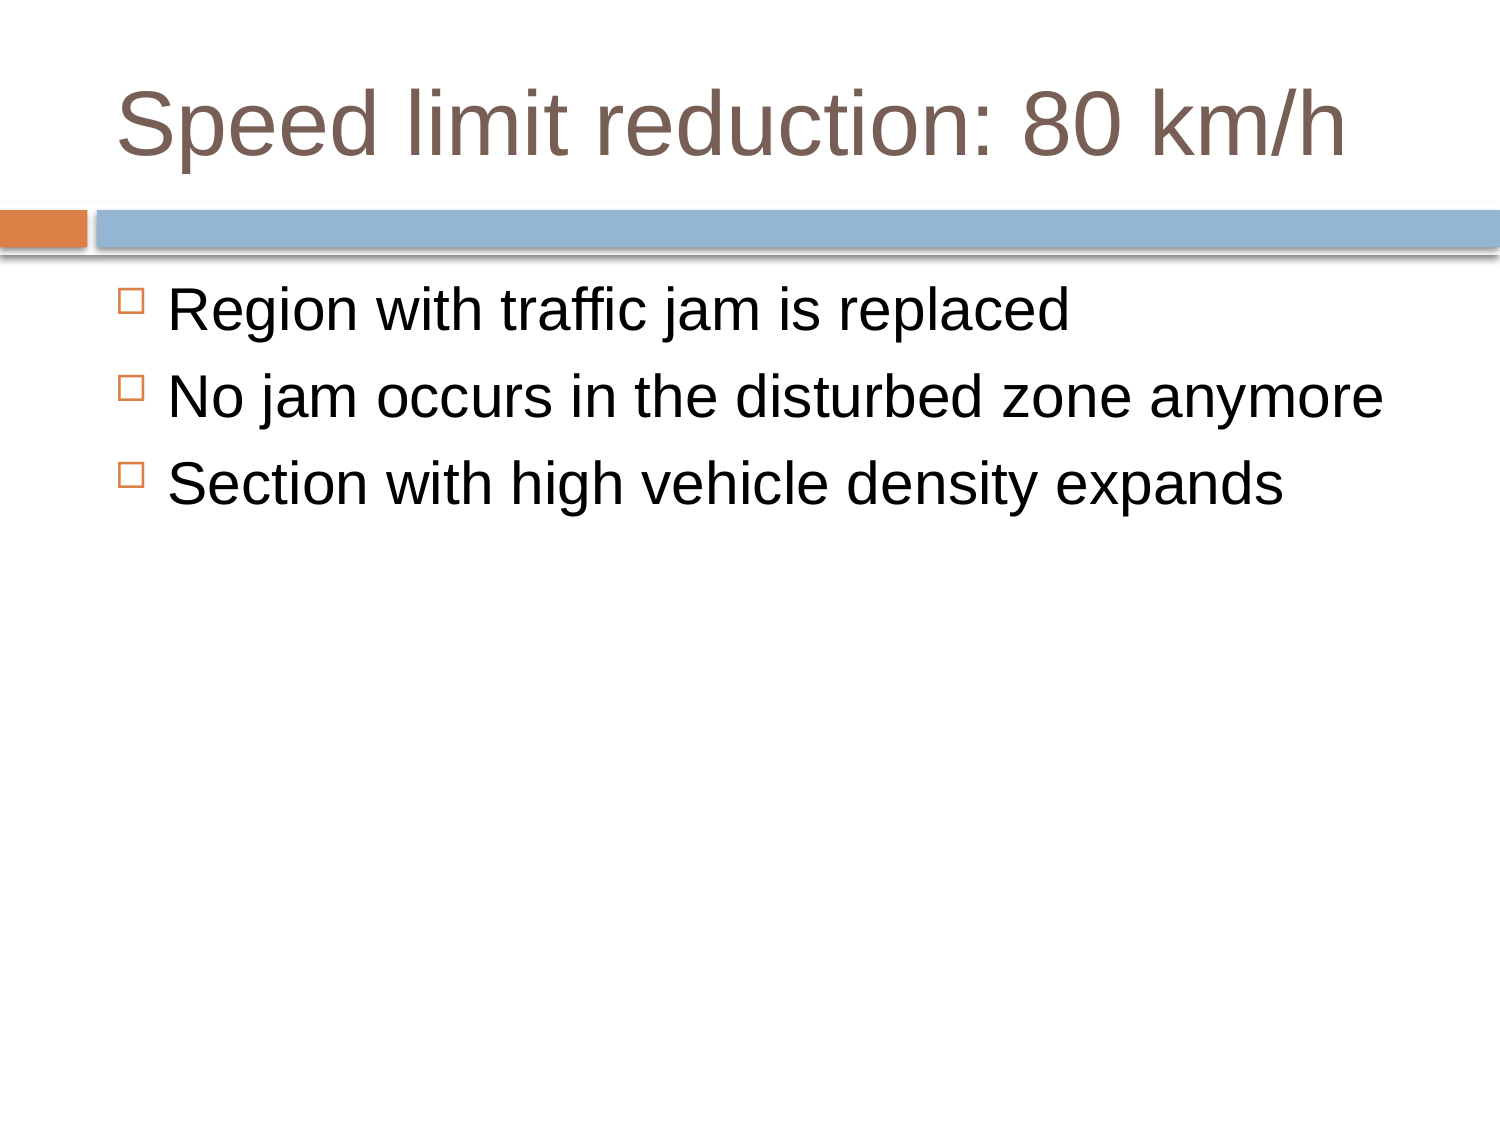

# Speed limit reduction: 80 km/h
Region with traffic jam is replaced
No jam occurs in the disturbed zone anymore
Section with high vehicle density expands